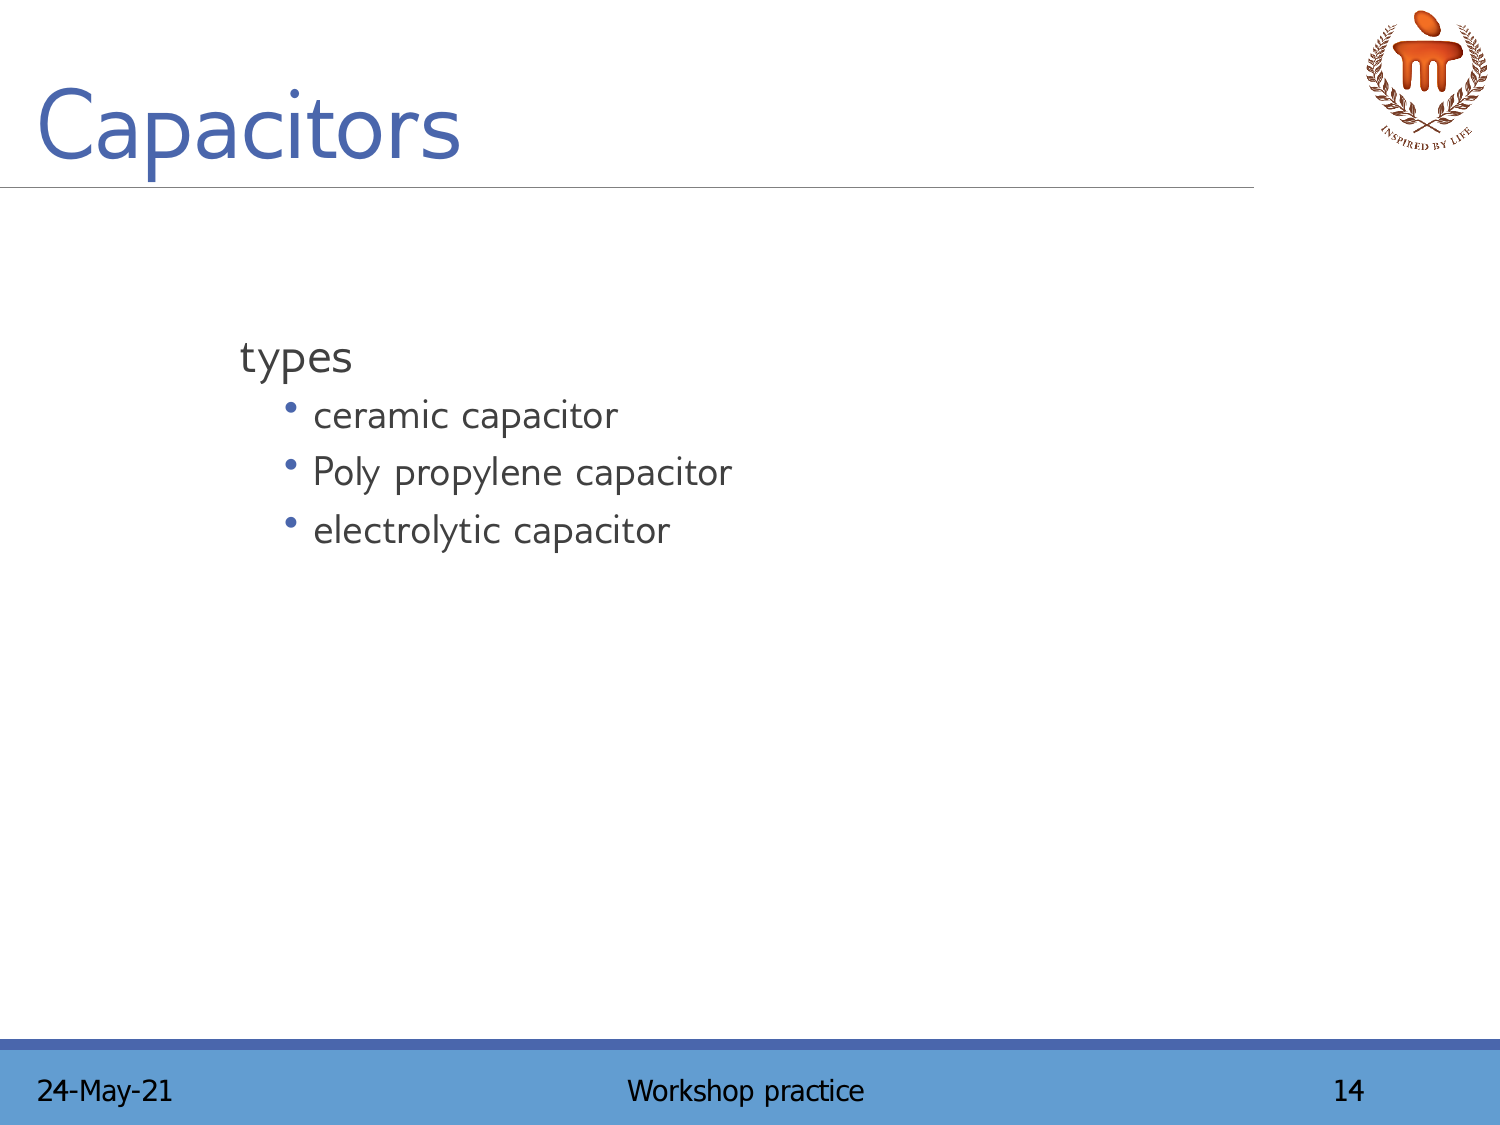

# Capacitors
types
ceramic capacitor
Poly propylene capacitor
electrolytic capacitor
24-May-21
Workshop practice
14